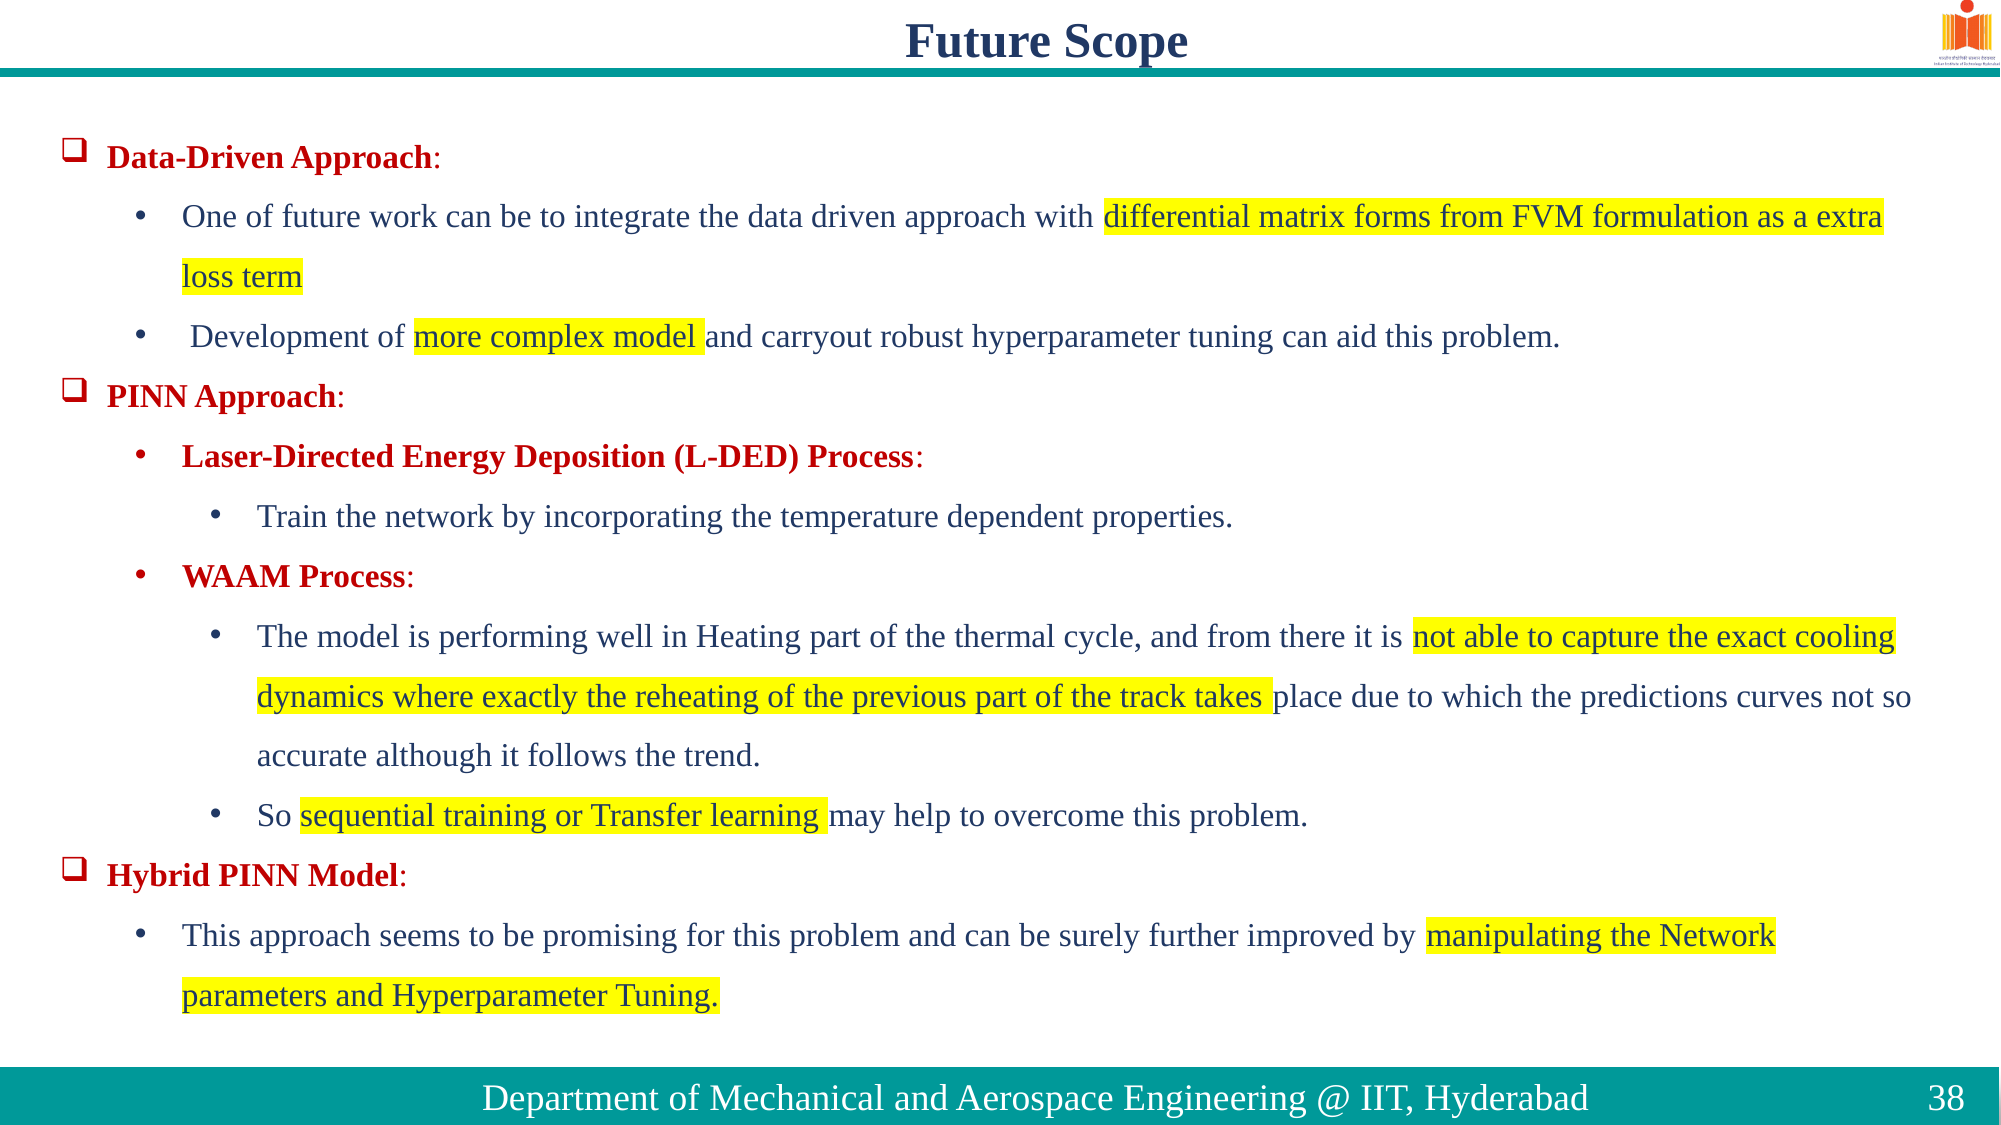

Future Scope
Data-Driven Approach:
One of future work can be to integrate the data driven approach with differential matrix forms from FVM formulation as a extra loss term
 Development of more complex model and carryout robust hyperparameter tuning can aid this problem.
PINN Approach:
Laser-Directed Energy Deposition (L-DED) Process:
Train the network by incorporating the temperature dependent properties.
WAAM Process:
The model is performing well in Heating part of the thermal cycle, and from there it is not able to capture the exact cooling dynamics where exactly the reheating of the previous part of the track takes place due to which the predictions curves not so accurate although it follows the trend.
So sequential training or Transfer learning may help to overcome this problem.
Hybrid PINN Model:
This approach seems to be promising for this problem and can be surely further improved by manipulating the Network parameters and Hyperparameter Tuning.
38